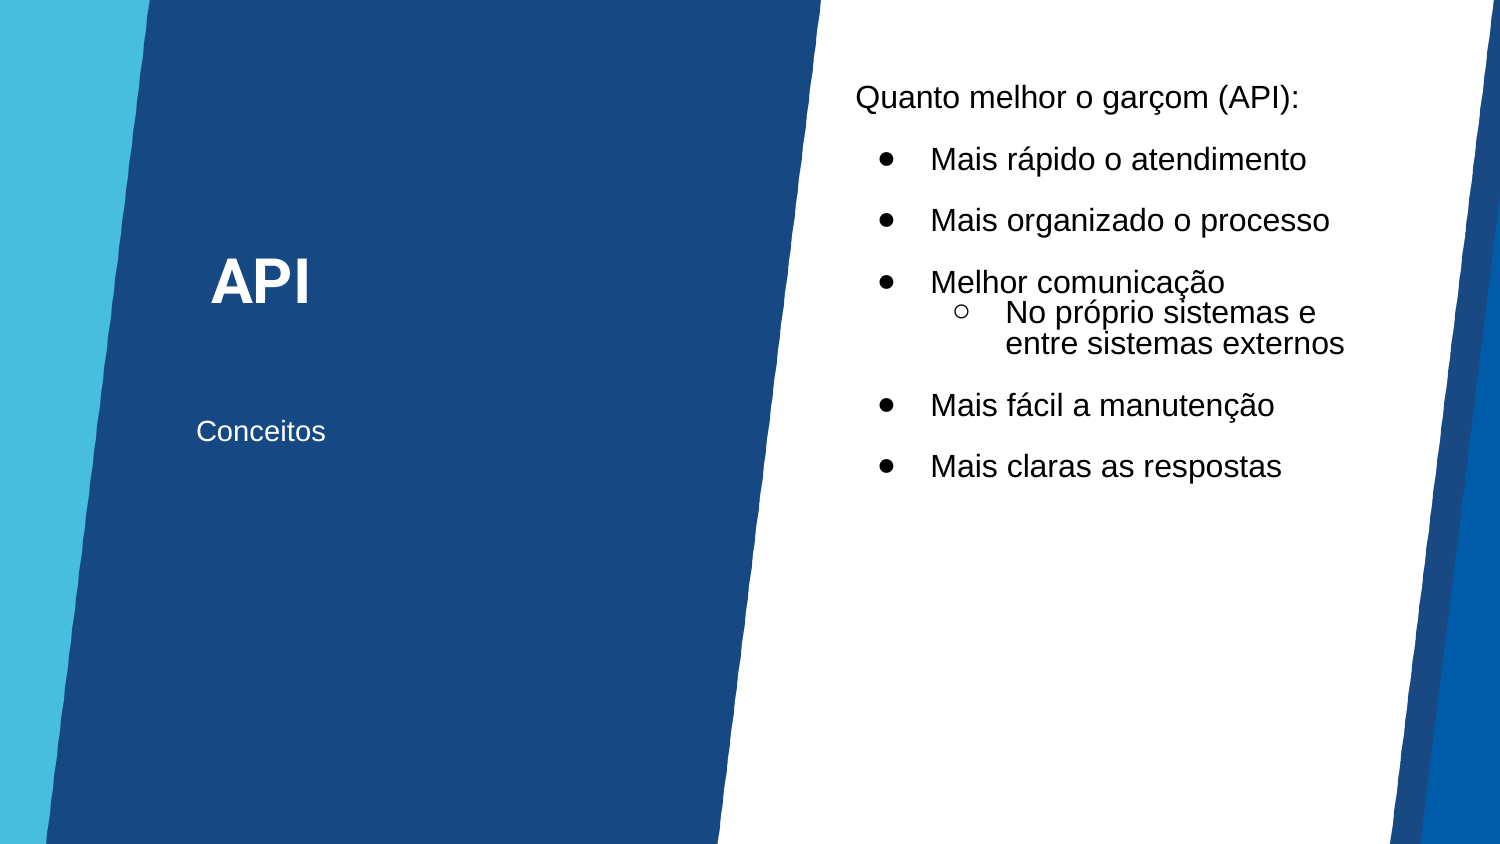

Quanto melhor o garçom (API):

Mais rápido o atendimento

Mais organizado o processo

Melhor comunicação
No próprio sistemas e entre sistemas externos

Mais fácil a manutenção

Mais claras as respostas
# API
Conceitos